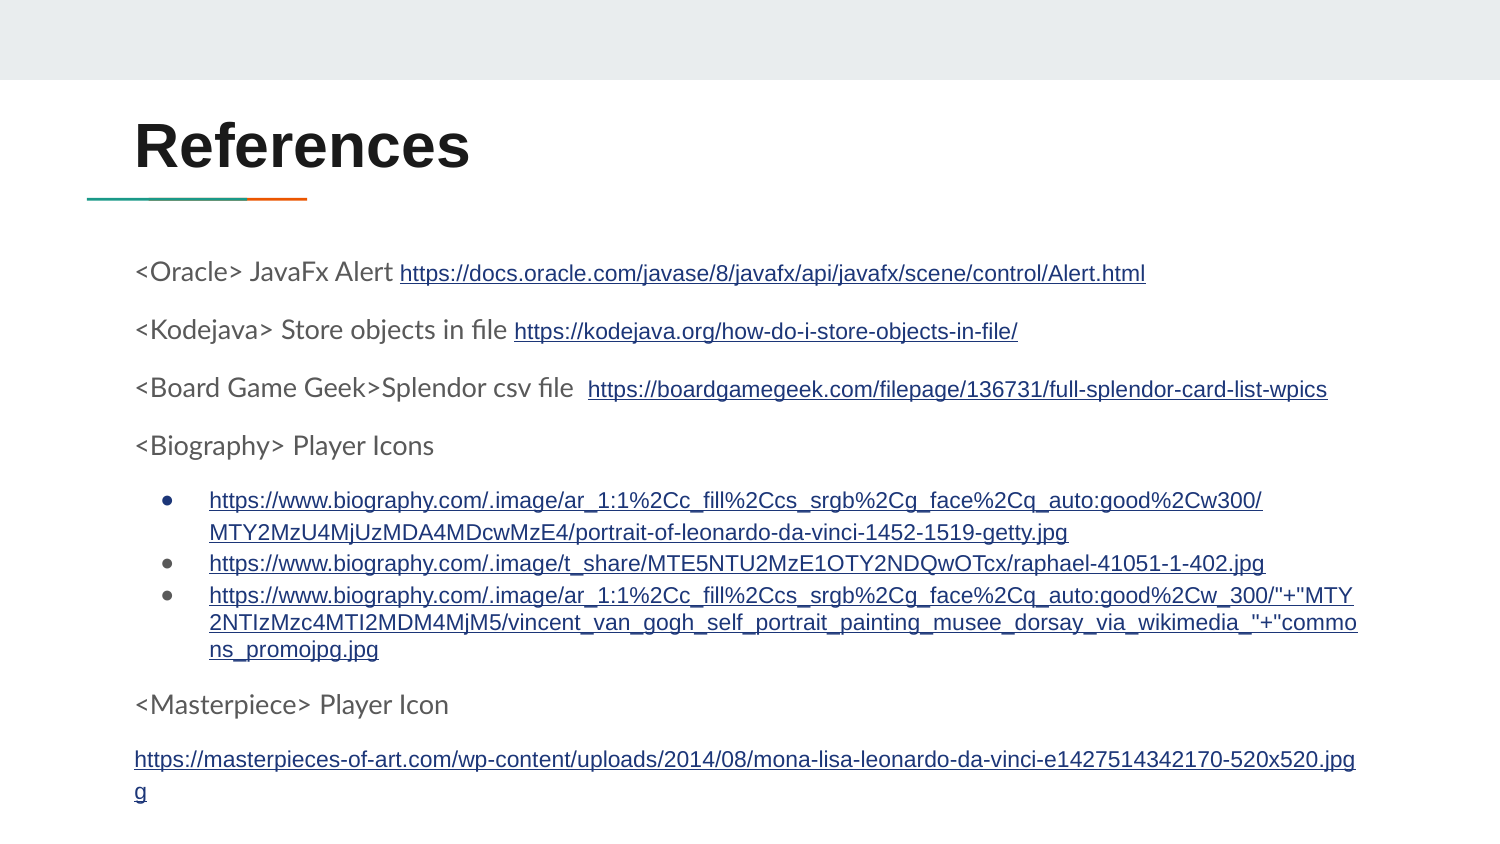

# References
<Oracle> JavaFx Alert https://docs.oracle.com/javase/8/javafx/api/javafx/scene/control/Alert.html
<Kodejava> Store objects in file https://kodejava.org/how-do-i-store-objects-in-file/
<Board Game Geek>Splendor csv file  https://boardgamegeek.com/filepage/136731/full-splendor-card-list-wpics
<Biography> Player Icons
https://www.biography.com/.image/ar_1:1%2Cc_fill%2Ccs_srgb%2Cg_face%2Cq_auto:good%2Cw300/MTY2MzU4MjUzMDA4MDcwMzE4/portrait-of-leonardo-da-vinci-1452-1519-getty.jpg
https://www.biography.com/.image/t_share/MTE5NTU2MzE1OTY2NDQwOTcx/raphael-41051-1-402.jpg
https://www.biography.com/.image/ar_1:1%2Cc_fill%2Ccs_srgb%2Cg_face%2Cq_auto:good%2Cw_300/"+"MTY2NTIzMzc4MTI2MDM4MjM5/vincent_van_gogh_self_portrait_painting_musee_dorsay_via_wikimedia_"+"commons_promojpg.jpg
<Masterpiece> Player Icon
https://masterpieces-of-art.com/wp-content/uploads/2014/08/mona-lisa-leonardo-da-vinci-e1427514342170-520x520.jpgg